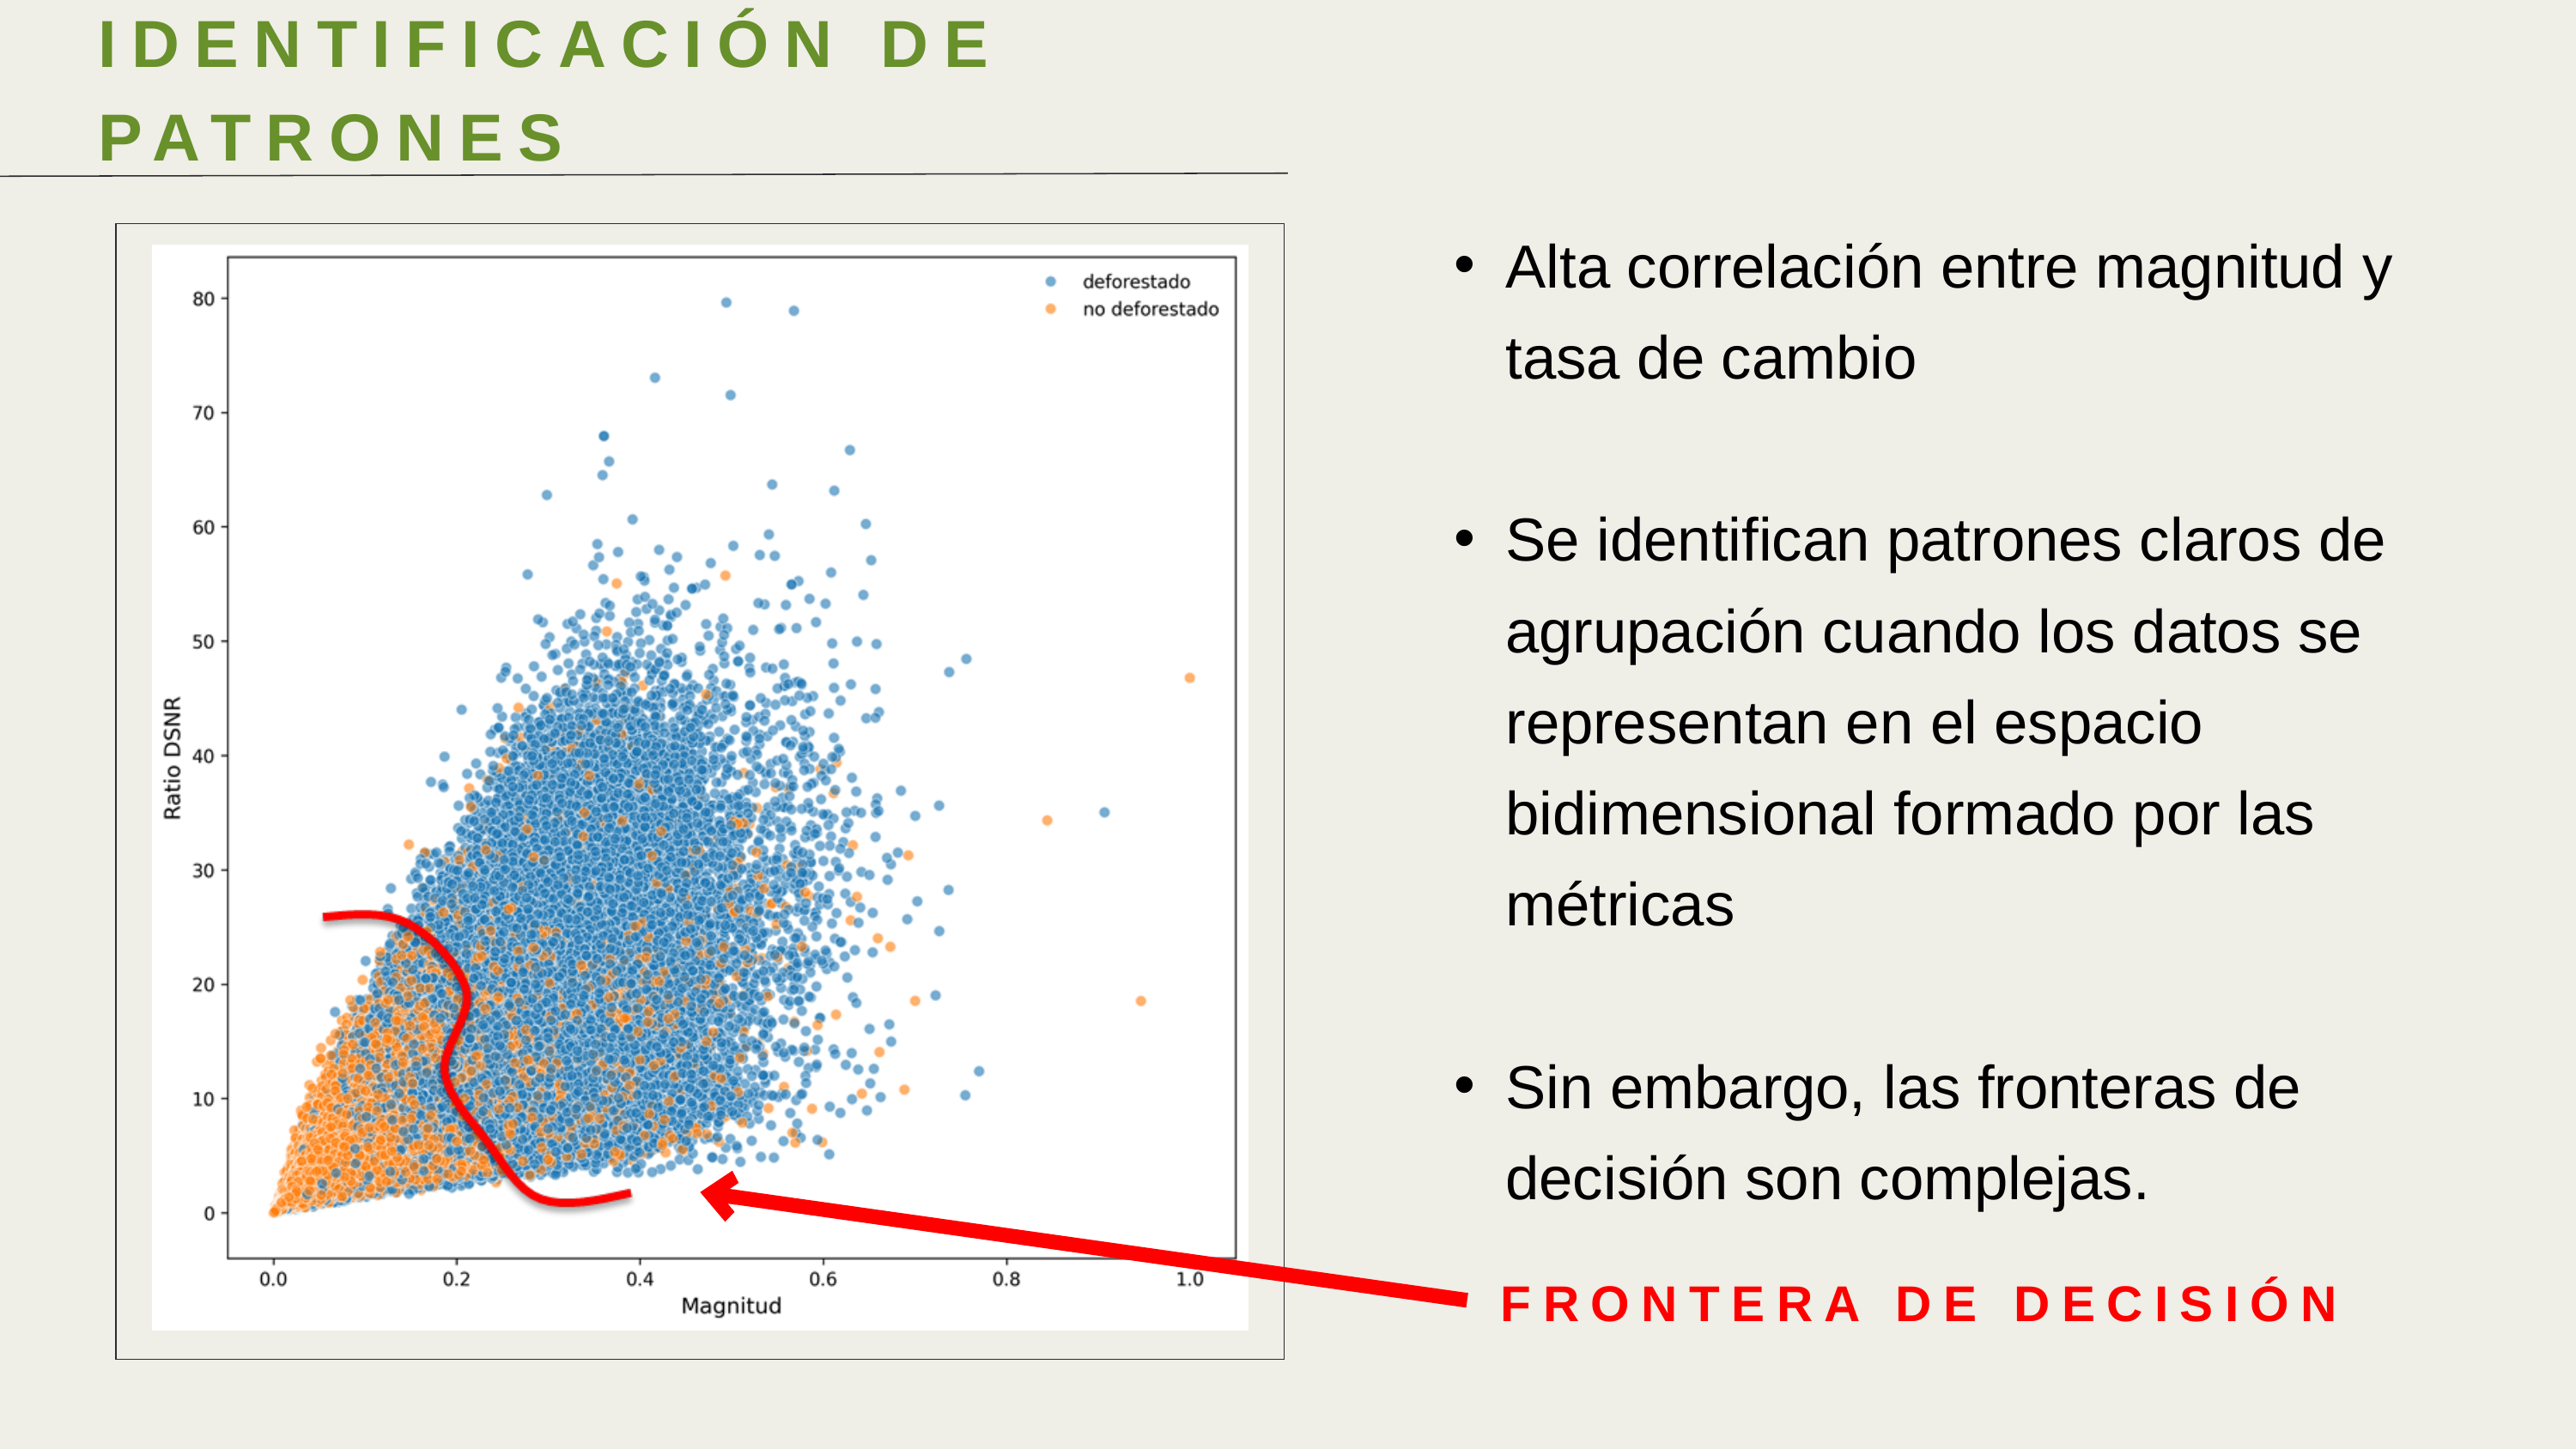

IDENTIFICACIÓN DE PATRONES

Alta correlación entre magnitud y  tasa de cambio

Se identifican patrones claros de agrupación cuando los datos se representan en el espacio bidimensional formado por las métricas

Sin embargo, las fronteras de decisión son complejas.

FRONTERA DE DECISIÓN